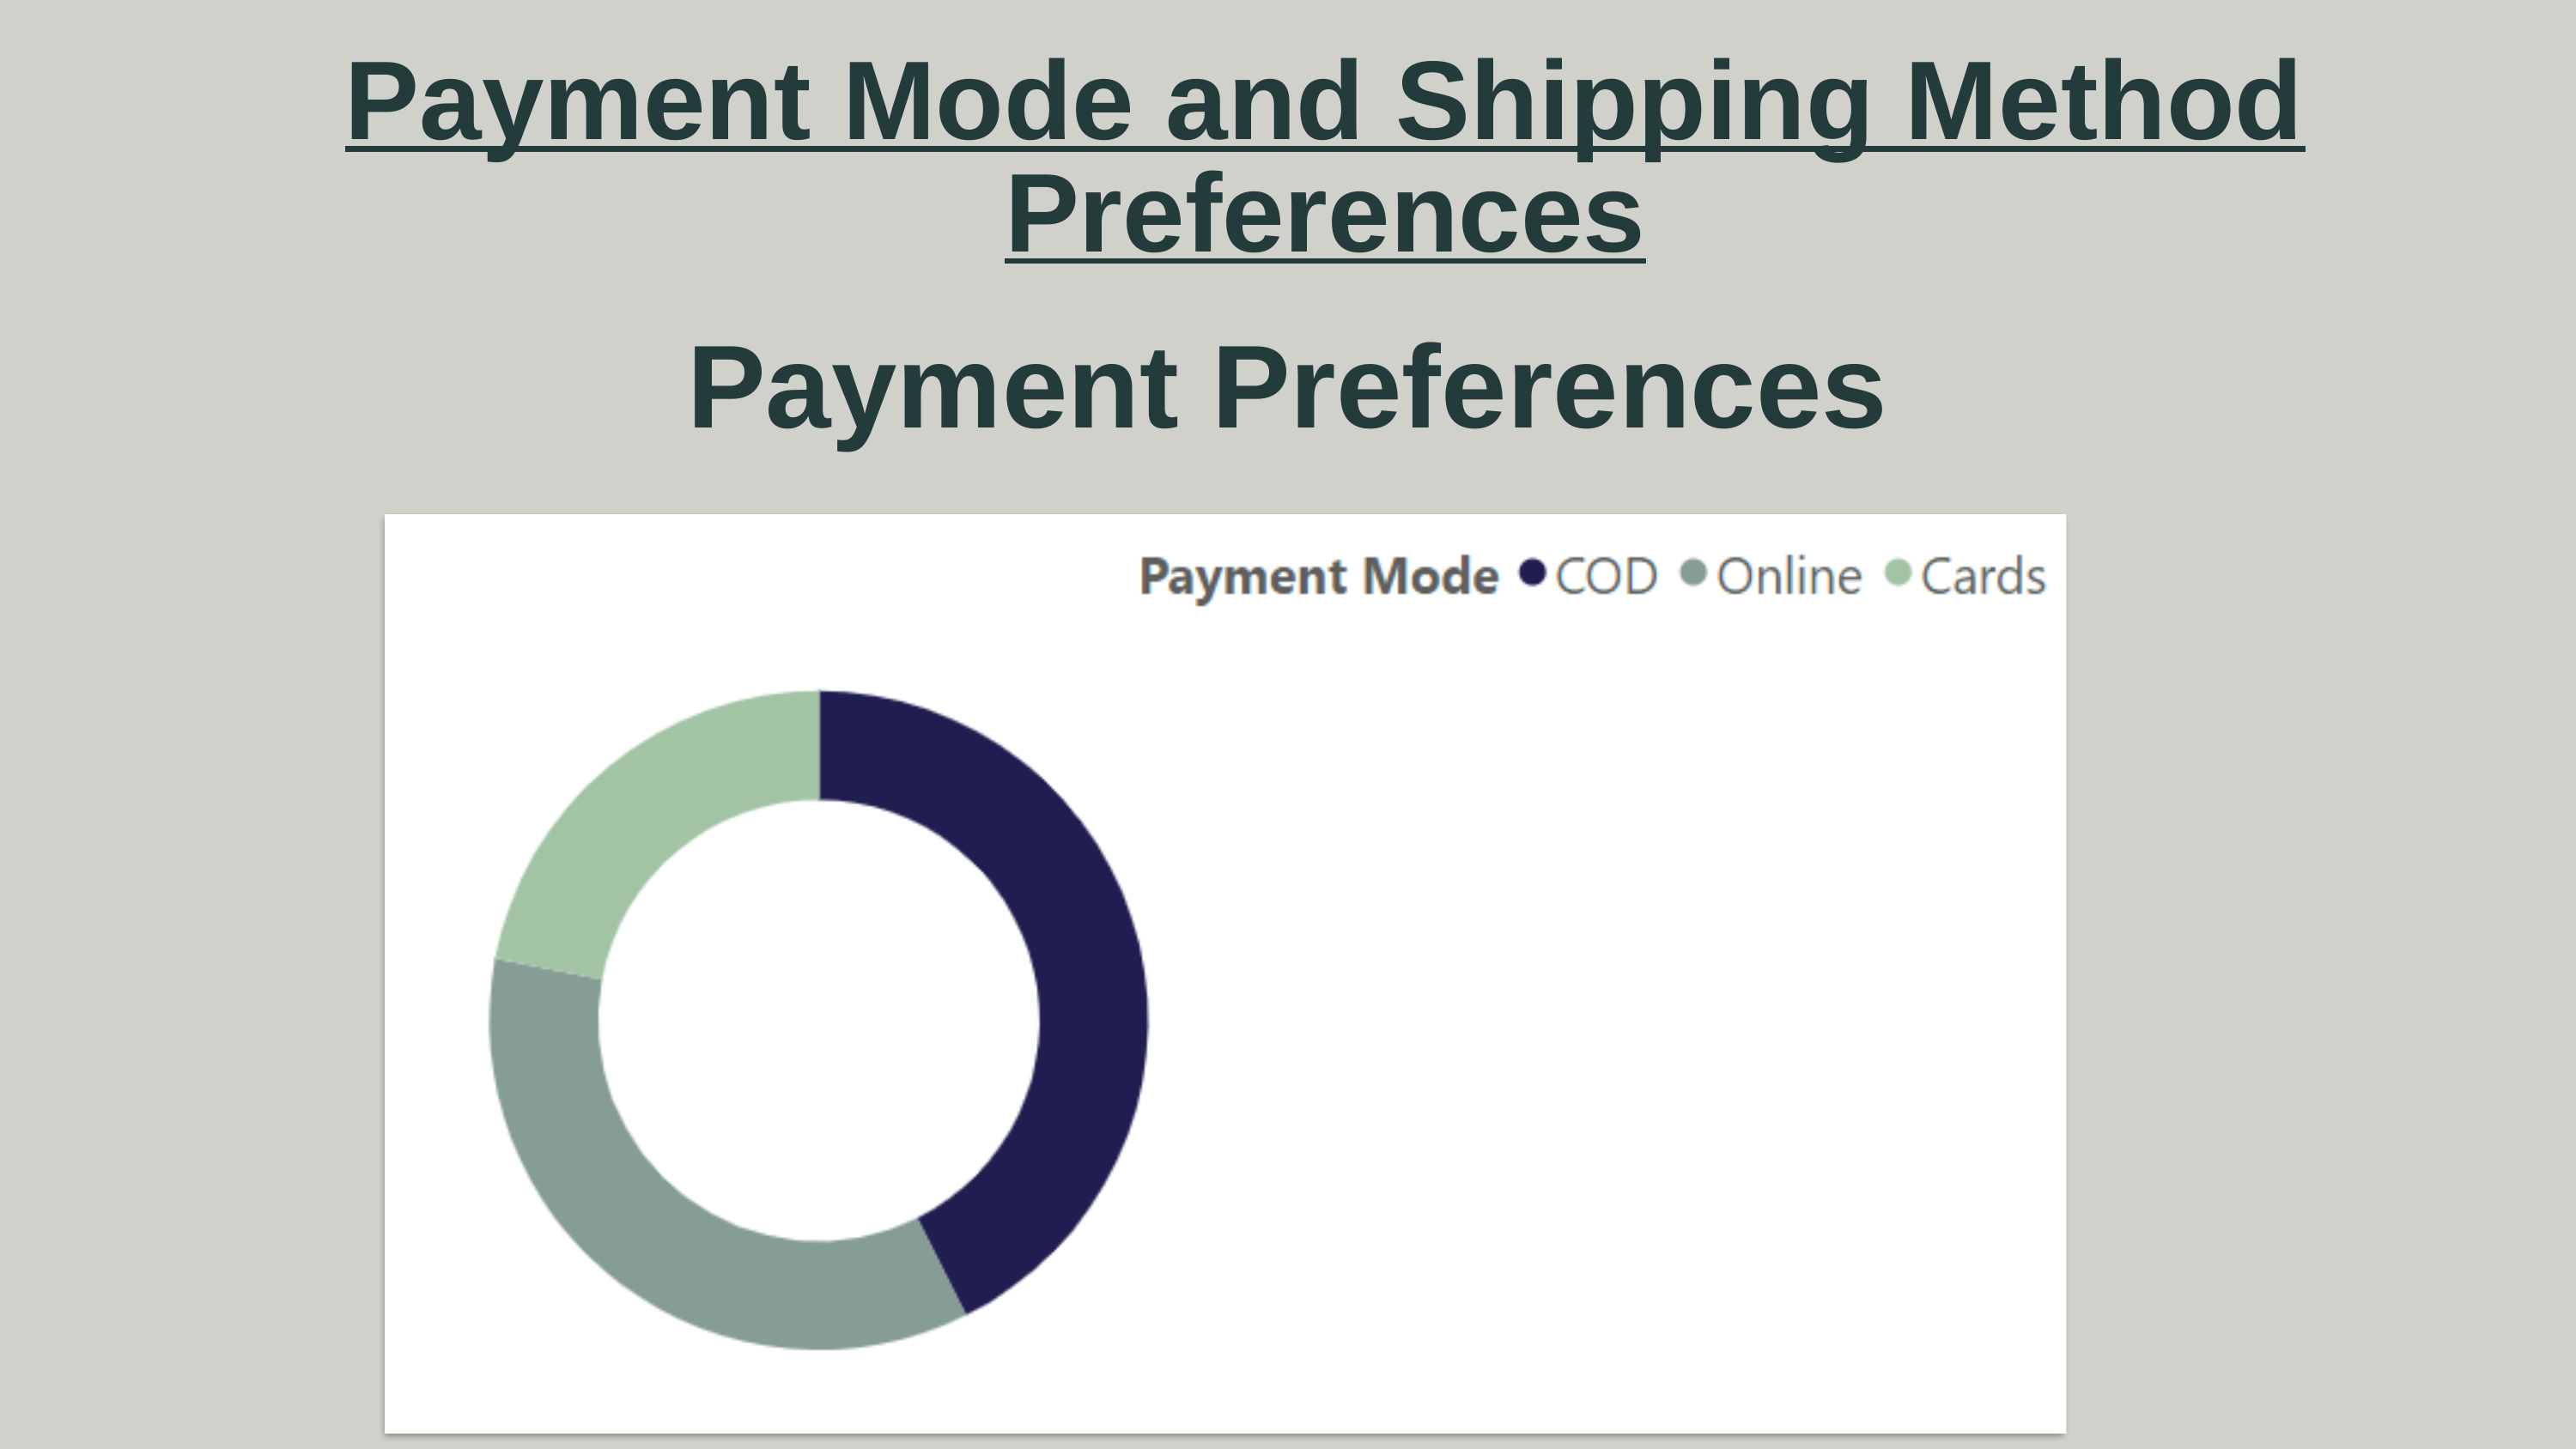

Payment Mode and Shipping Method Preferences
Payment Preferences